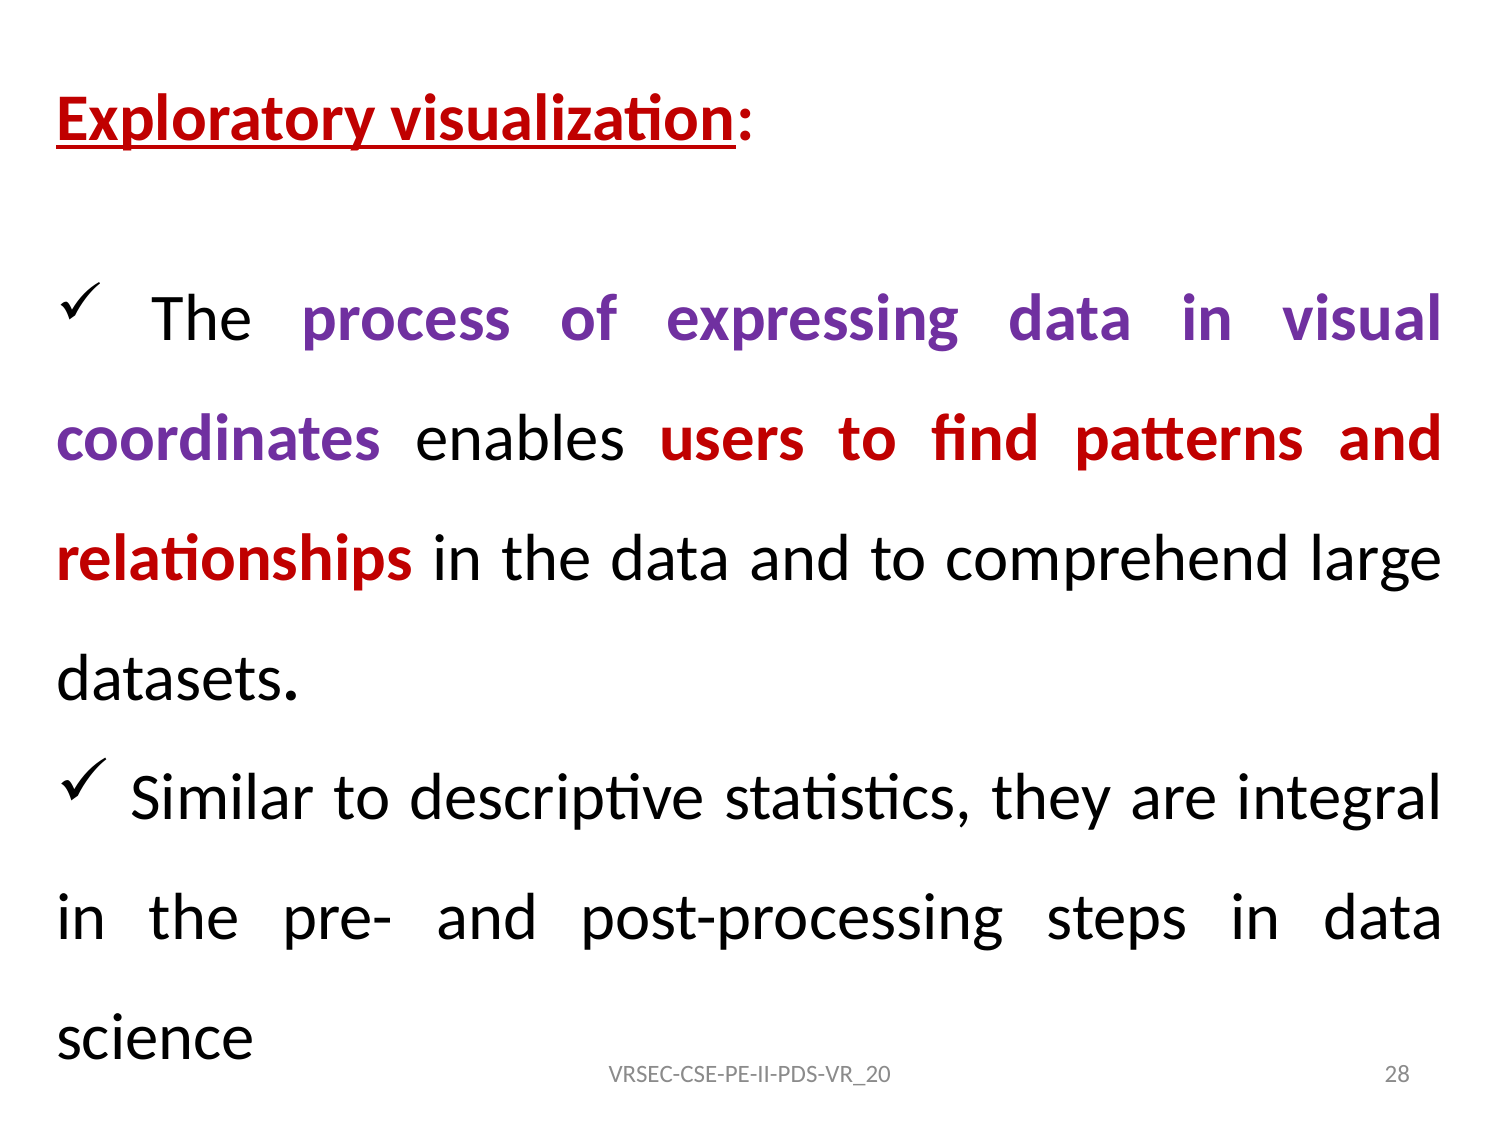

Exploratory visualization:

 The process of expressing data in visual coordinates enables users to find patterns and relationships in the data and to comprehend large datasets.
 Similar to descriptive statistics, they are integral in the pre- and post-processing steps in data science
VRSEC-CSE-PE-II-PDS-VR_20
28